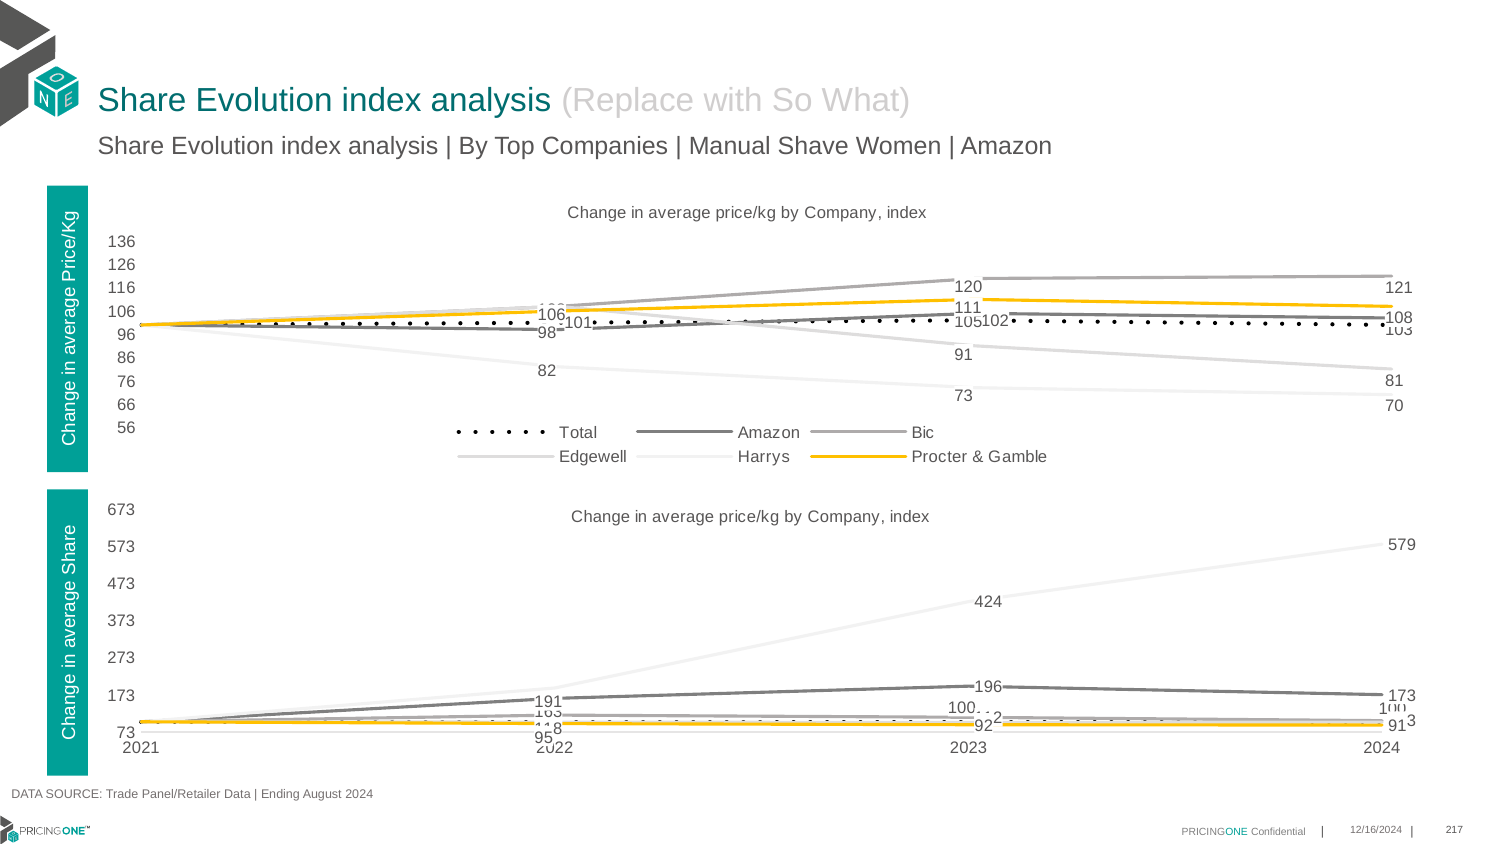

# Share Evolution index analysis (Replace with So What)
Share Evolution index analysis | By Top Companies | Manual Shave Women | Amazon

### Chart: Change in average price/kg by Company, index

| Category | Total | Amazon | Bic | Edgewell | Harrys | Procter & Gamble |
|---|---|---|---|---|---|---|
| 2021 | 100.0 | 100.0 | 100.0 | 100.0 | 100.0 | 100.0 |
| 2022 | 101.0 | 98.0 | 108.0 | 108.0 | 82.0 | 106.0 |
| 2023 | 102.0 | 105.0 | 120.0 | 91.0 | 73.0 | 111.0 |
| 2024 | 100.0 | 103.0 | 121.0 | 81.0 | 70.0 | 108.0 |
Change in average Price/Kg

### Chart: Change in average price/kg by Company, index

| Category | Total | Amazon | Bic | Edgewell | Harrys | Procter & Gamble |
|---|---|---|---|---|---|---|
| 2021 | 100.0 | 100.0 | 100.0 | 100.0 | 100.0 | 100.0 |
| 2022 | 100.0 | 163.0 | 118.0 | 99.0 | 191.0 | 95.0 |
| 2023 | 100.0 | 196.0 | 112.0 | 98.0 | 424.0 | 92.0 |
| 2024 | 100.0 | 173.0 | 103.0 | 99.0 | 579.0 | 91.0 |
Change in average Share
DATA SOURCE: Trade Panel/Retailer Data | Ending August 2024

12/16/2024
217